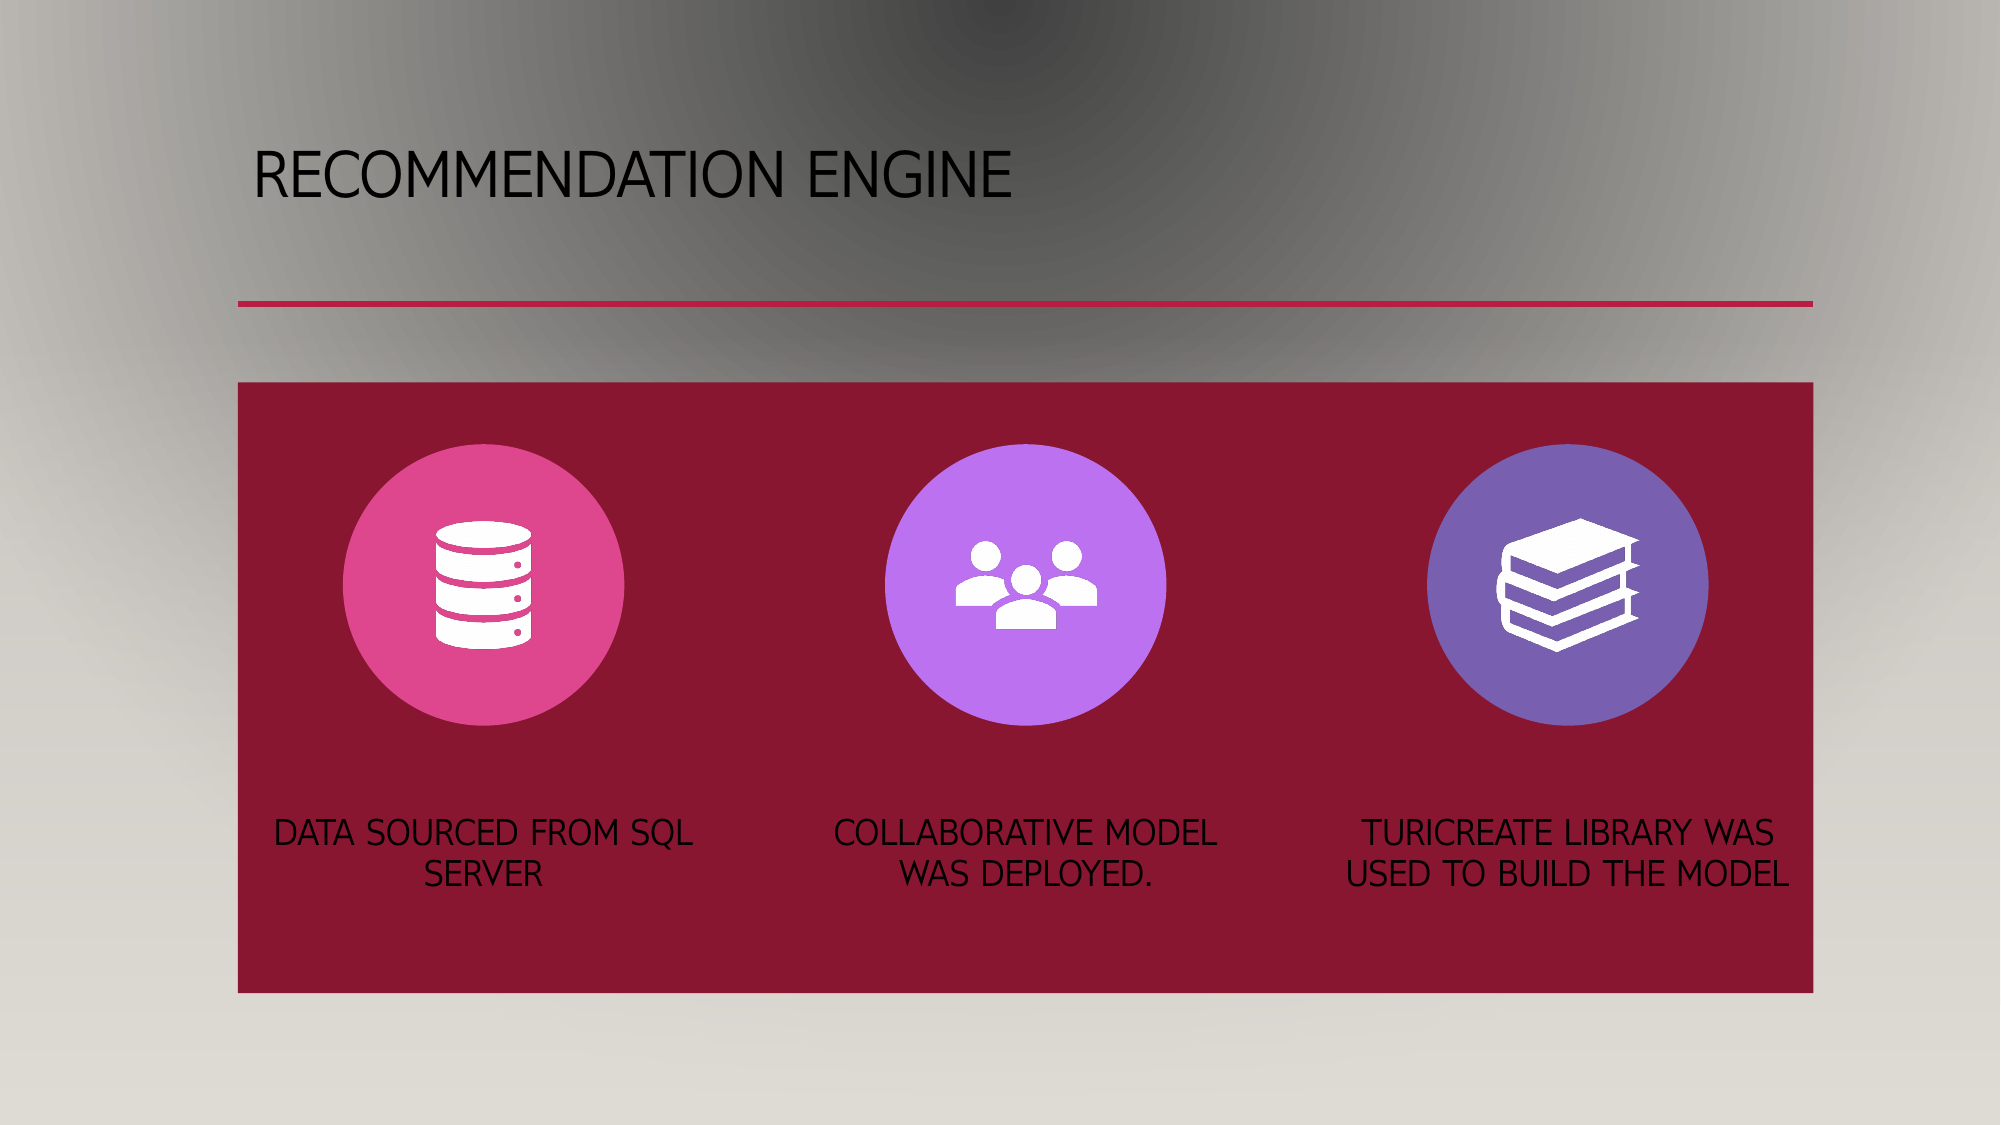

# Recommendation engine

Data sourced from SQL server
Collaborative model was deployed.
Turicreate library was used to build the model